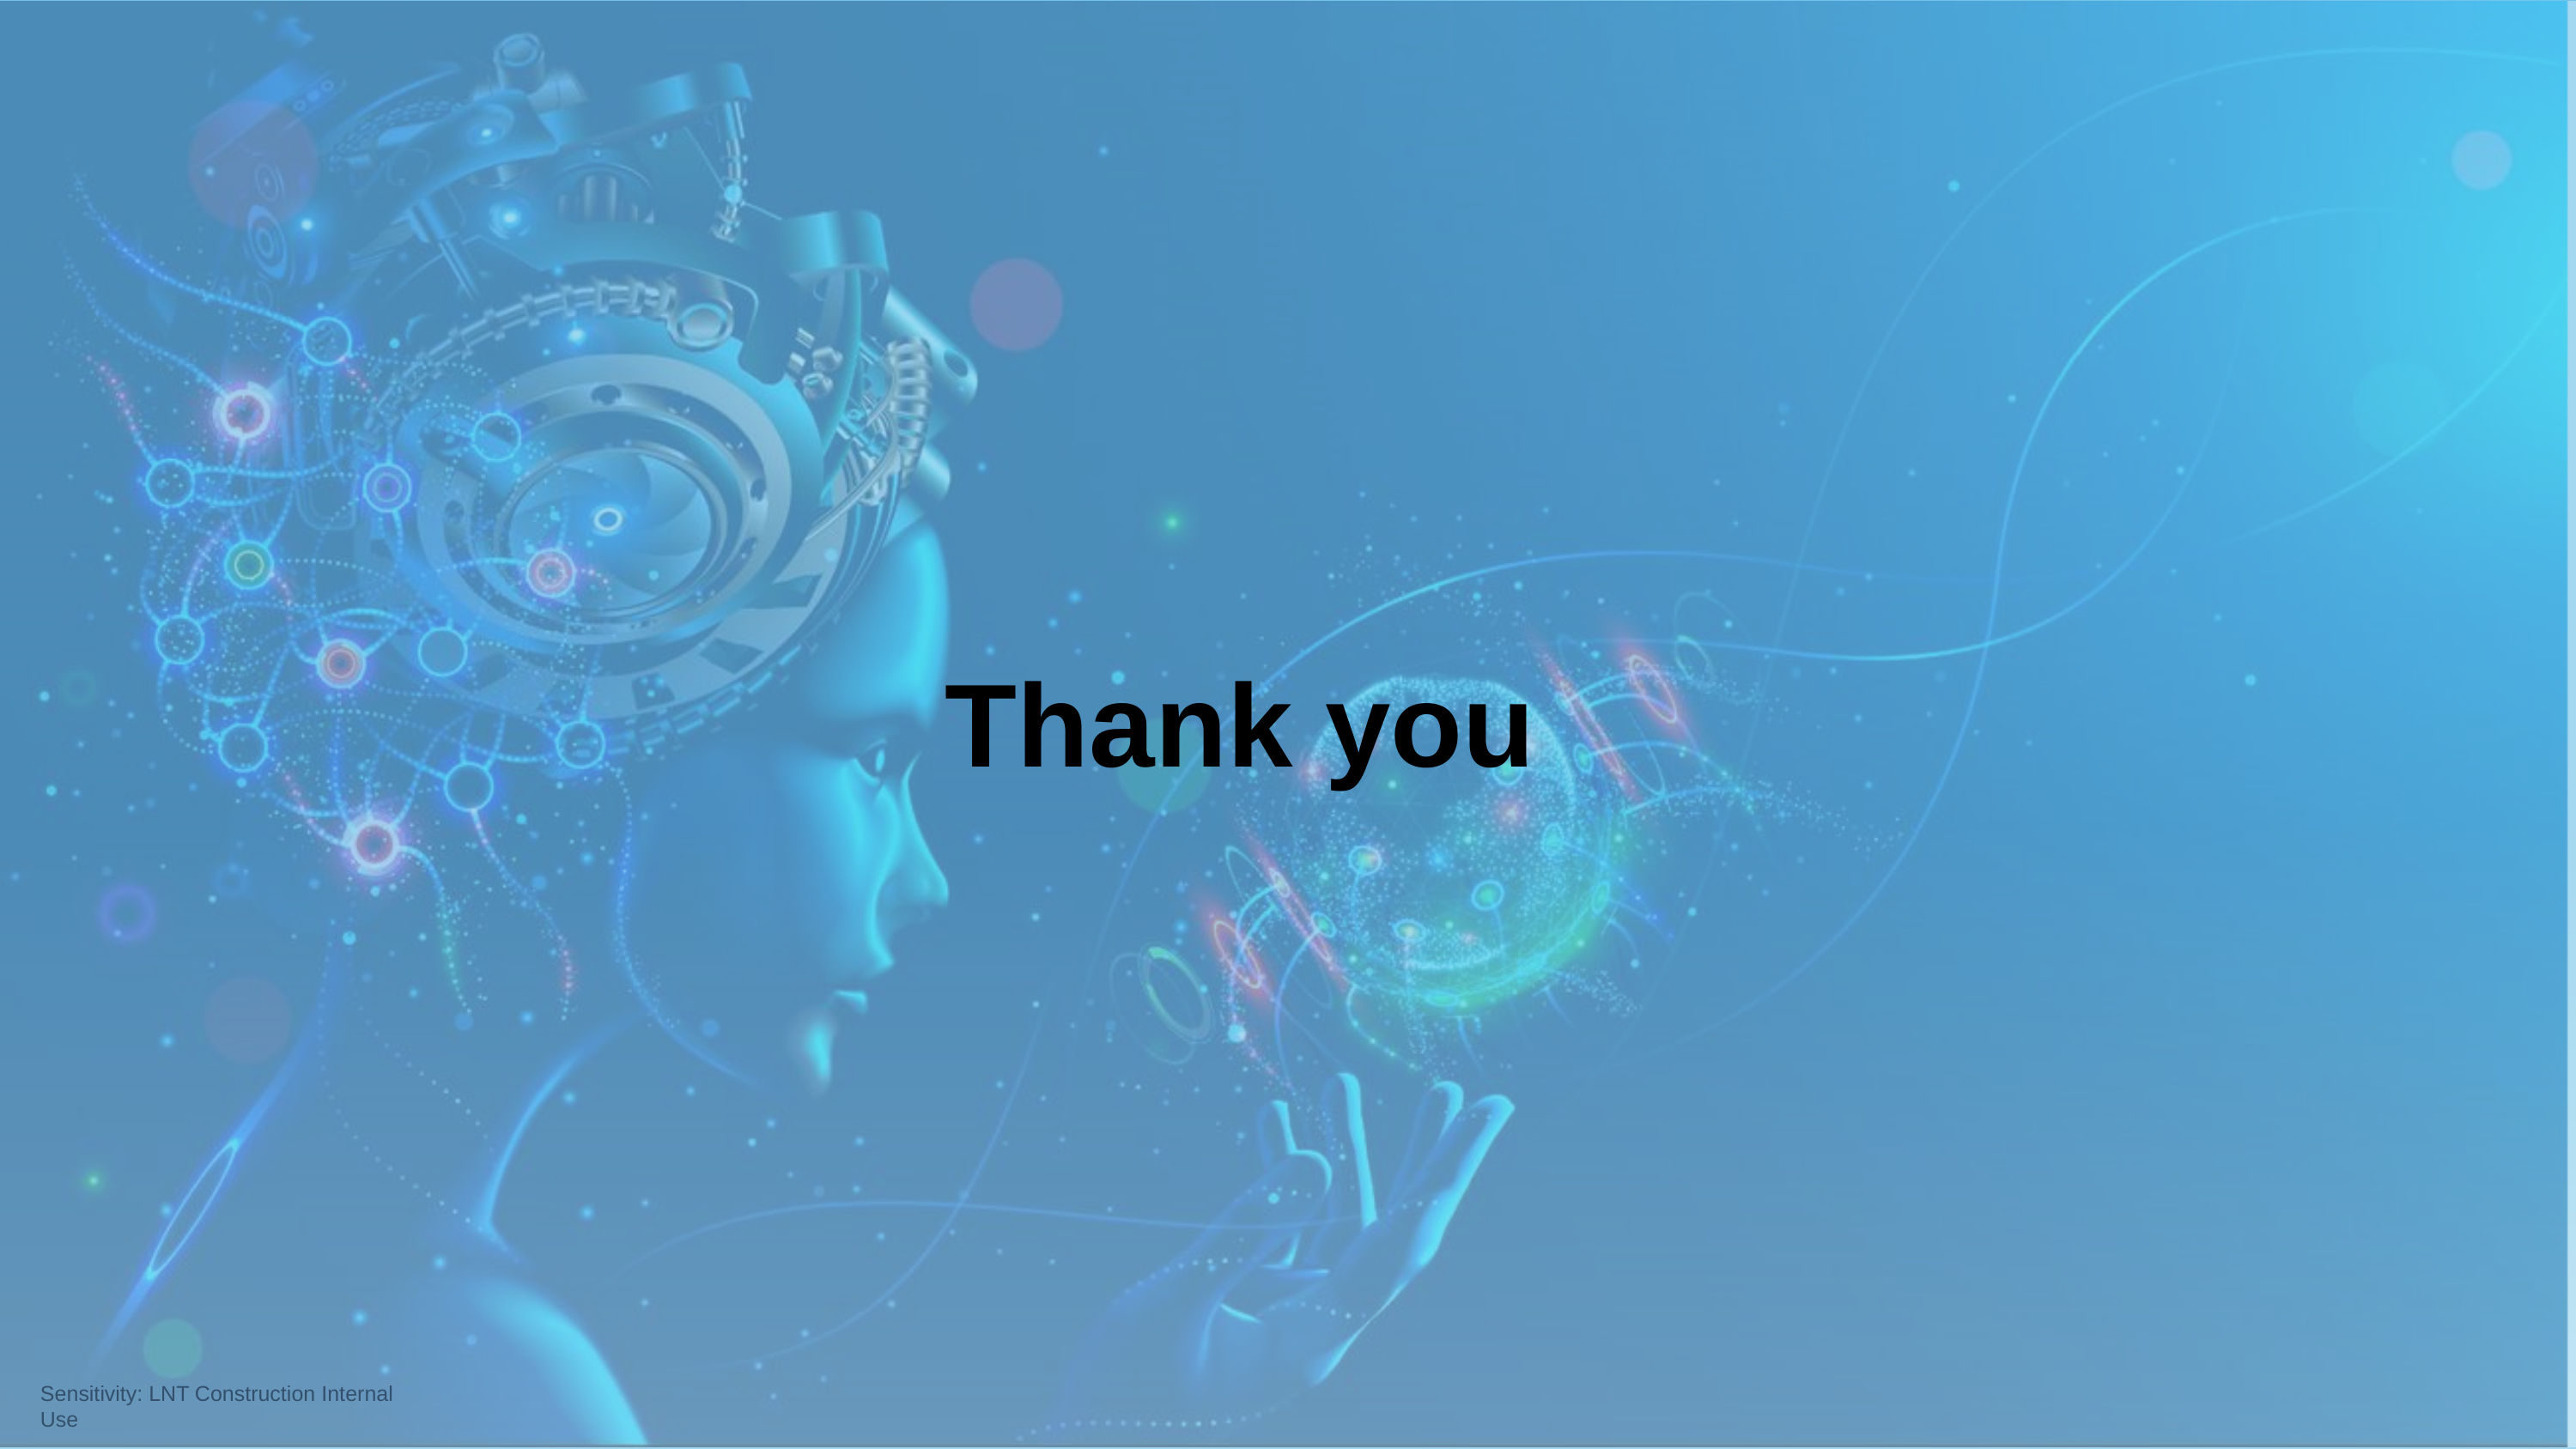

Thank you
Sensitivity: LNT Construction Internal Use